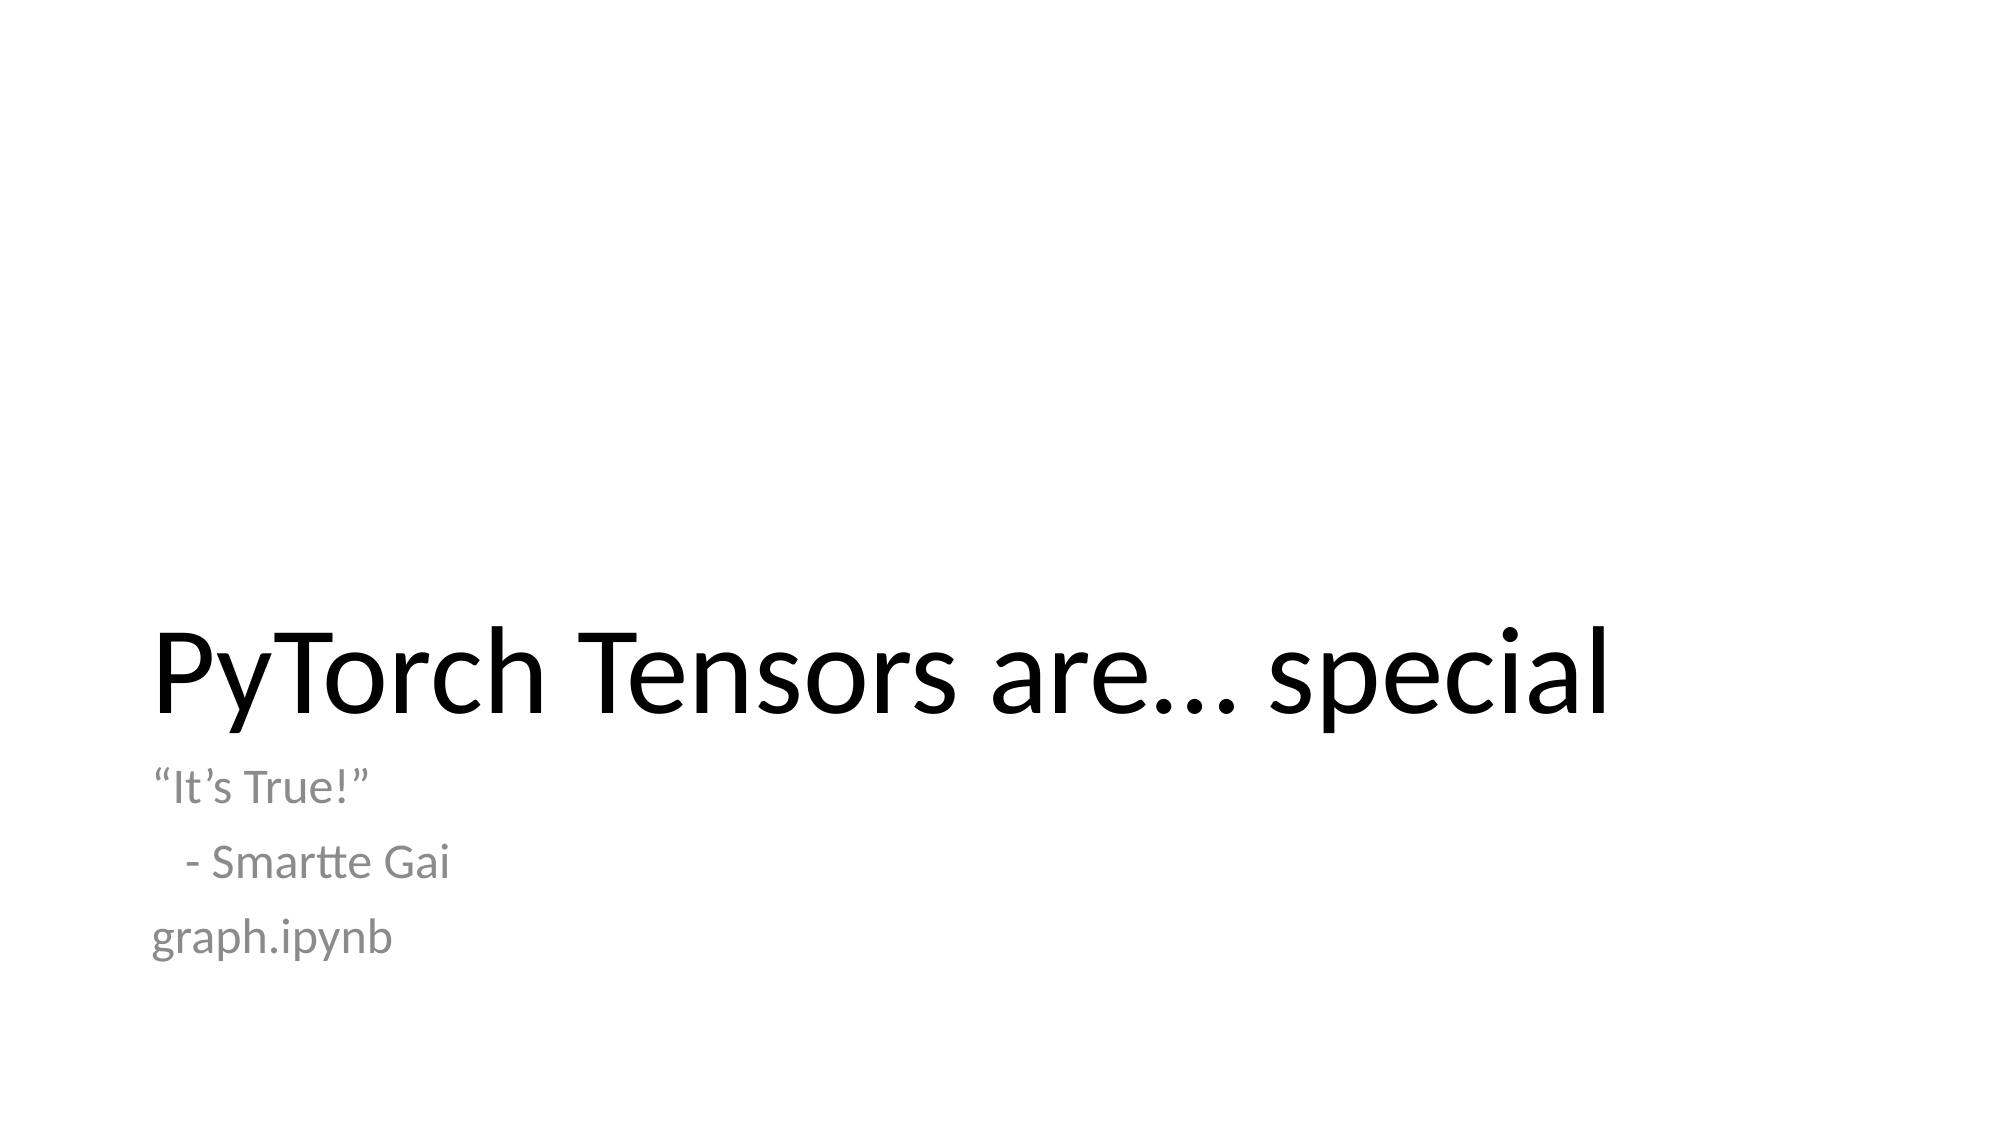

# PyTorch Tensors are… special
“It’s True!”
   - Smartte Gai
graph.ipynb